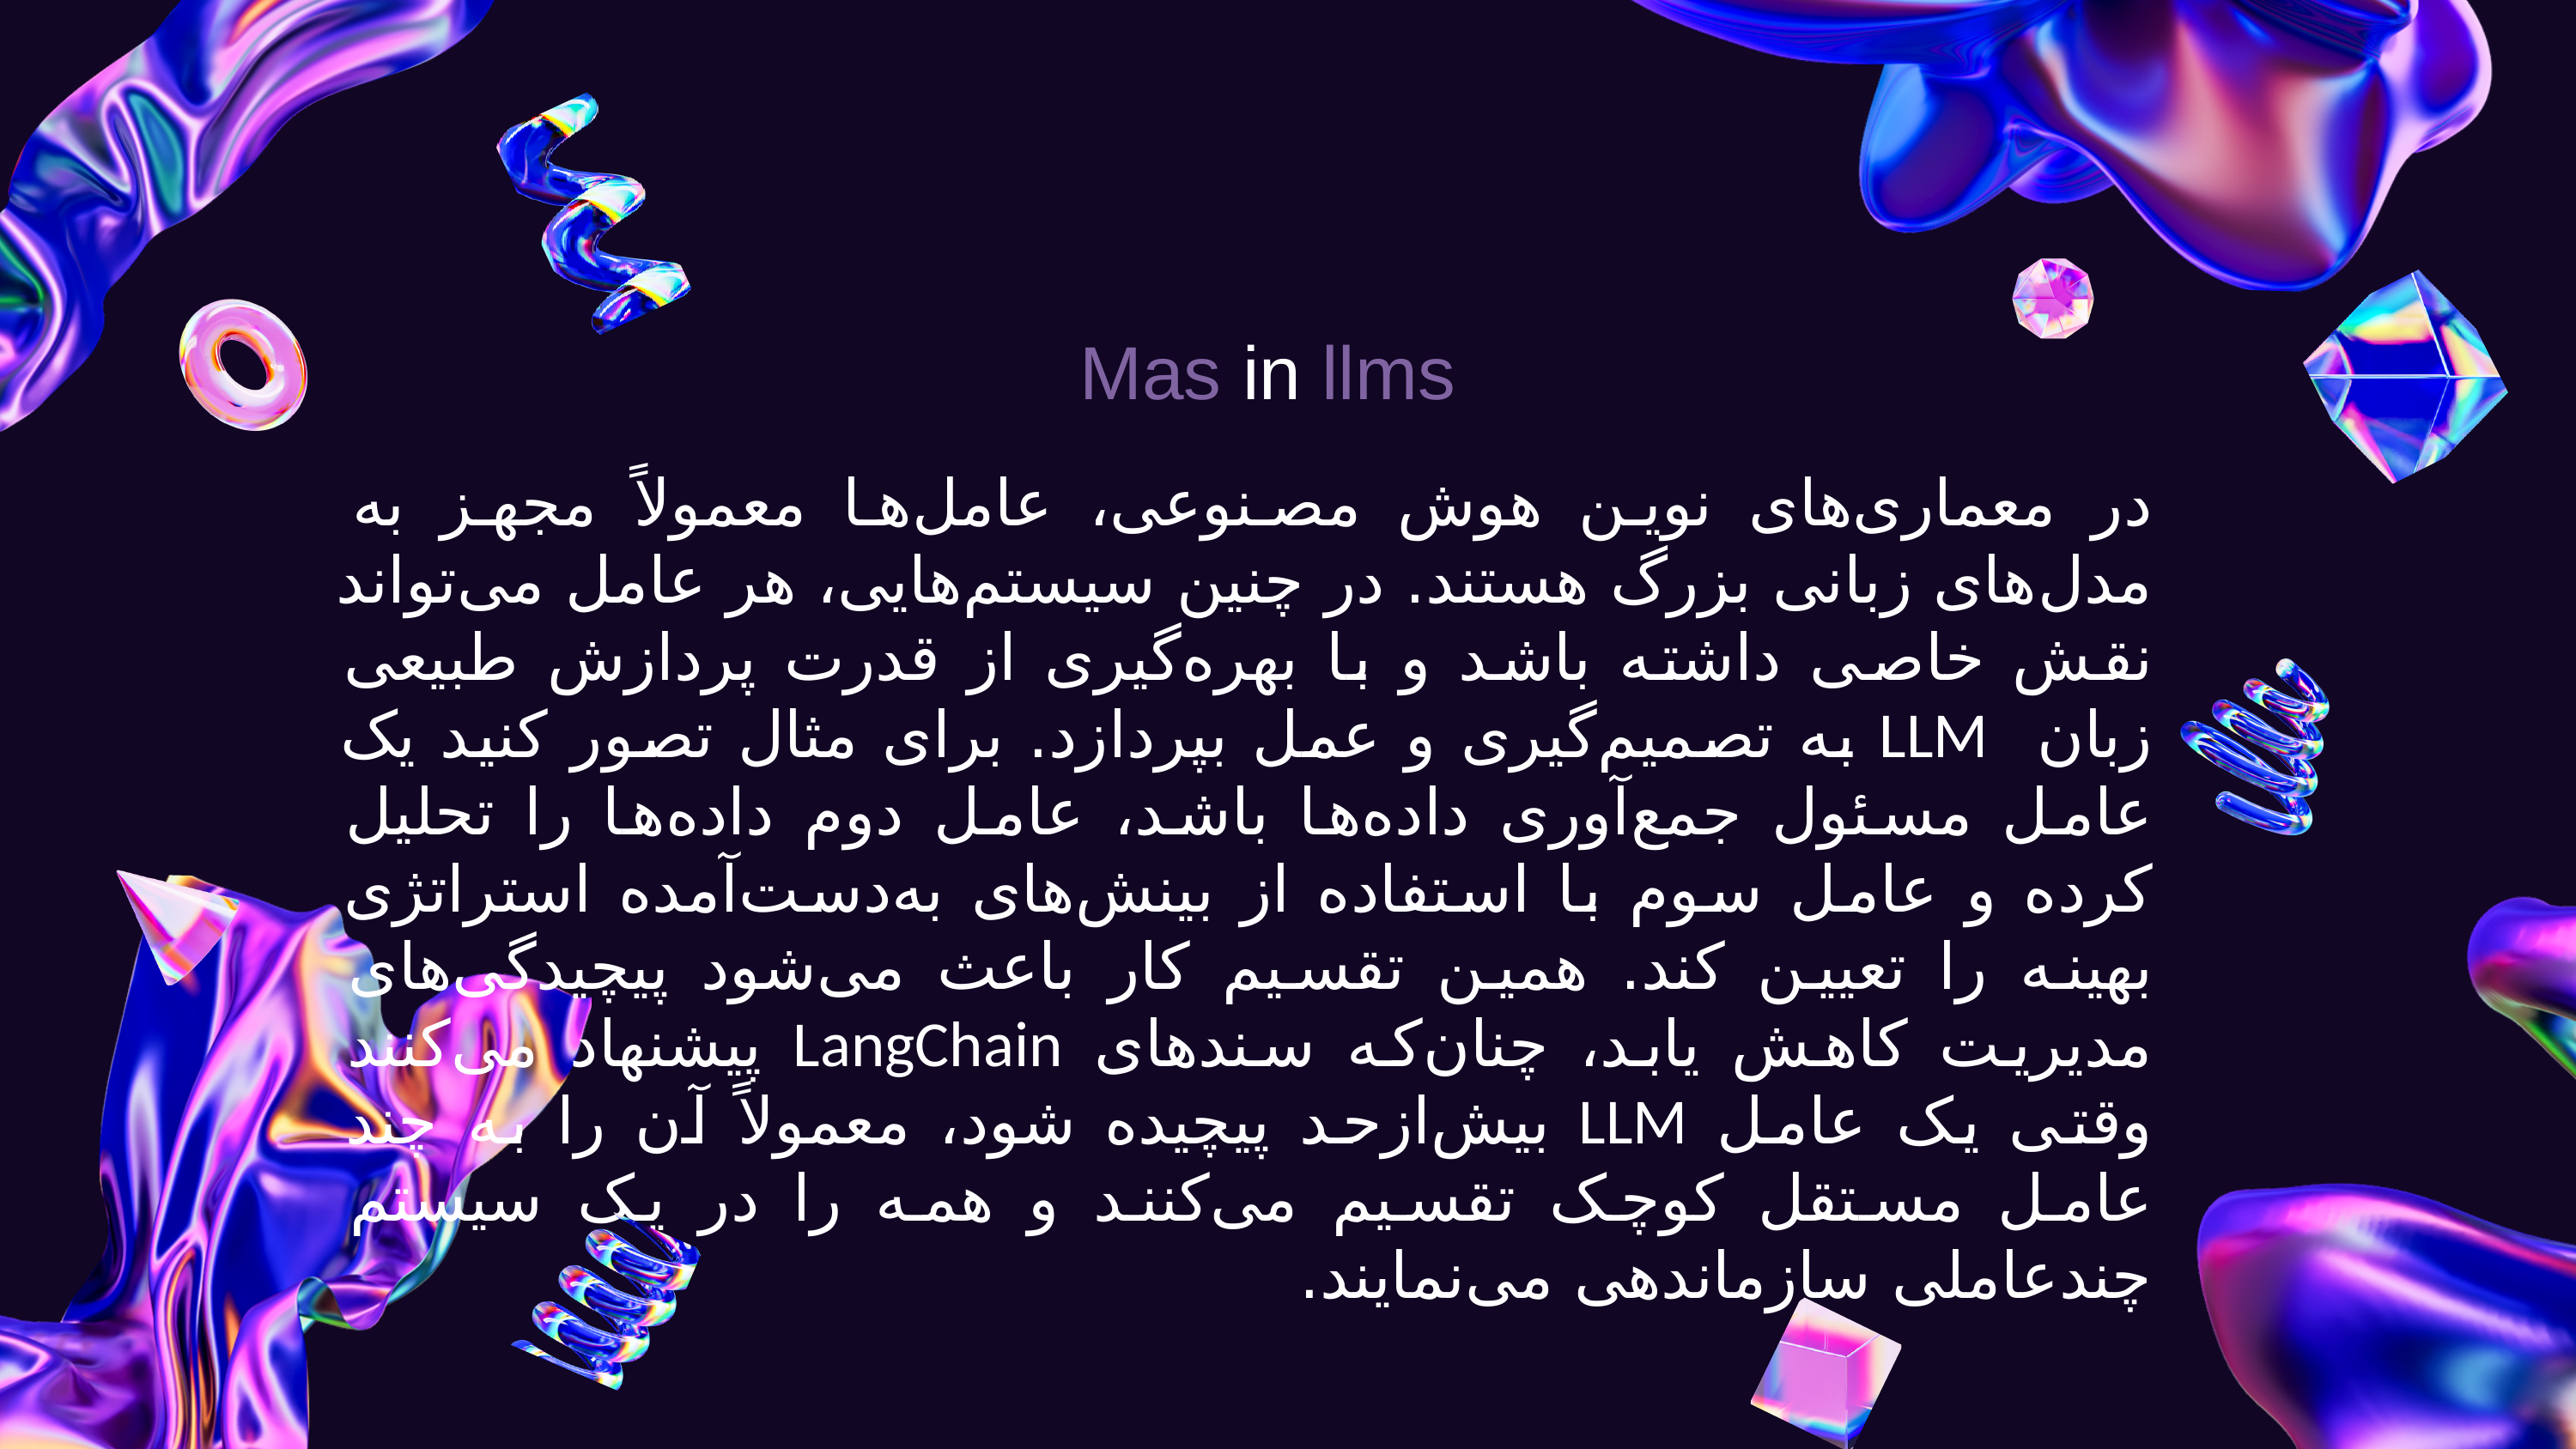

Mas in llms
در معماری‌های نوین هوش مصنوعی، عامل‌ها معمولاً مجهز به مدل‌های زبانی بزرگ هستند. در چنین سیستم‌هایی، هر عامل می‌تواند نقش خاصی داشته باشد و با بهره‌گیری از قدرت پردازش طبیعی زبان  LLM به تصمیم‌گیری و عمل بپردازد. برای مثال تصور کنید یک عامل مسئول جمع‌آوری داده‌ها باشد، عامل دوم داده‌ها را تحلیل کرده و عامل سوم با استفاده از بینش‌های به‌دست‌آمده استراتژی بهینه را تعیین کند. همین تقسیم کار باعث می‌شود پیچیدگی‌های مدیریت کاهش یابد، چنان‌که سندهای LangChain پیشنهاد می‌کنند وقتی یک عامل LLM بیش‌ازحد پیچیده شود، معمولاً آن را به چند عامل مستقل کوچک تقسیم می‌کنند و همه را در یک سیستم چندعاملی سازماندهی می‌نمایند.